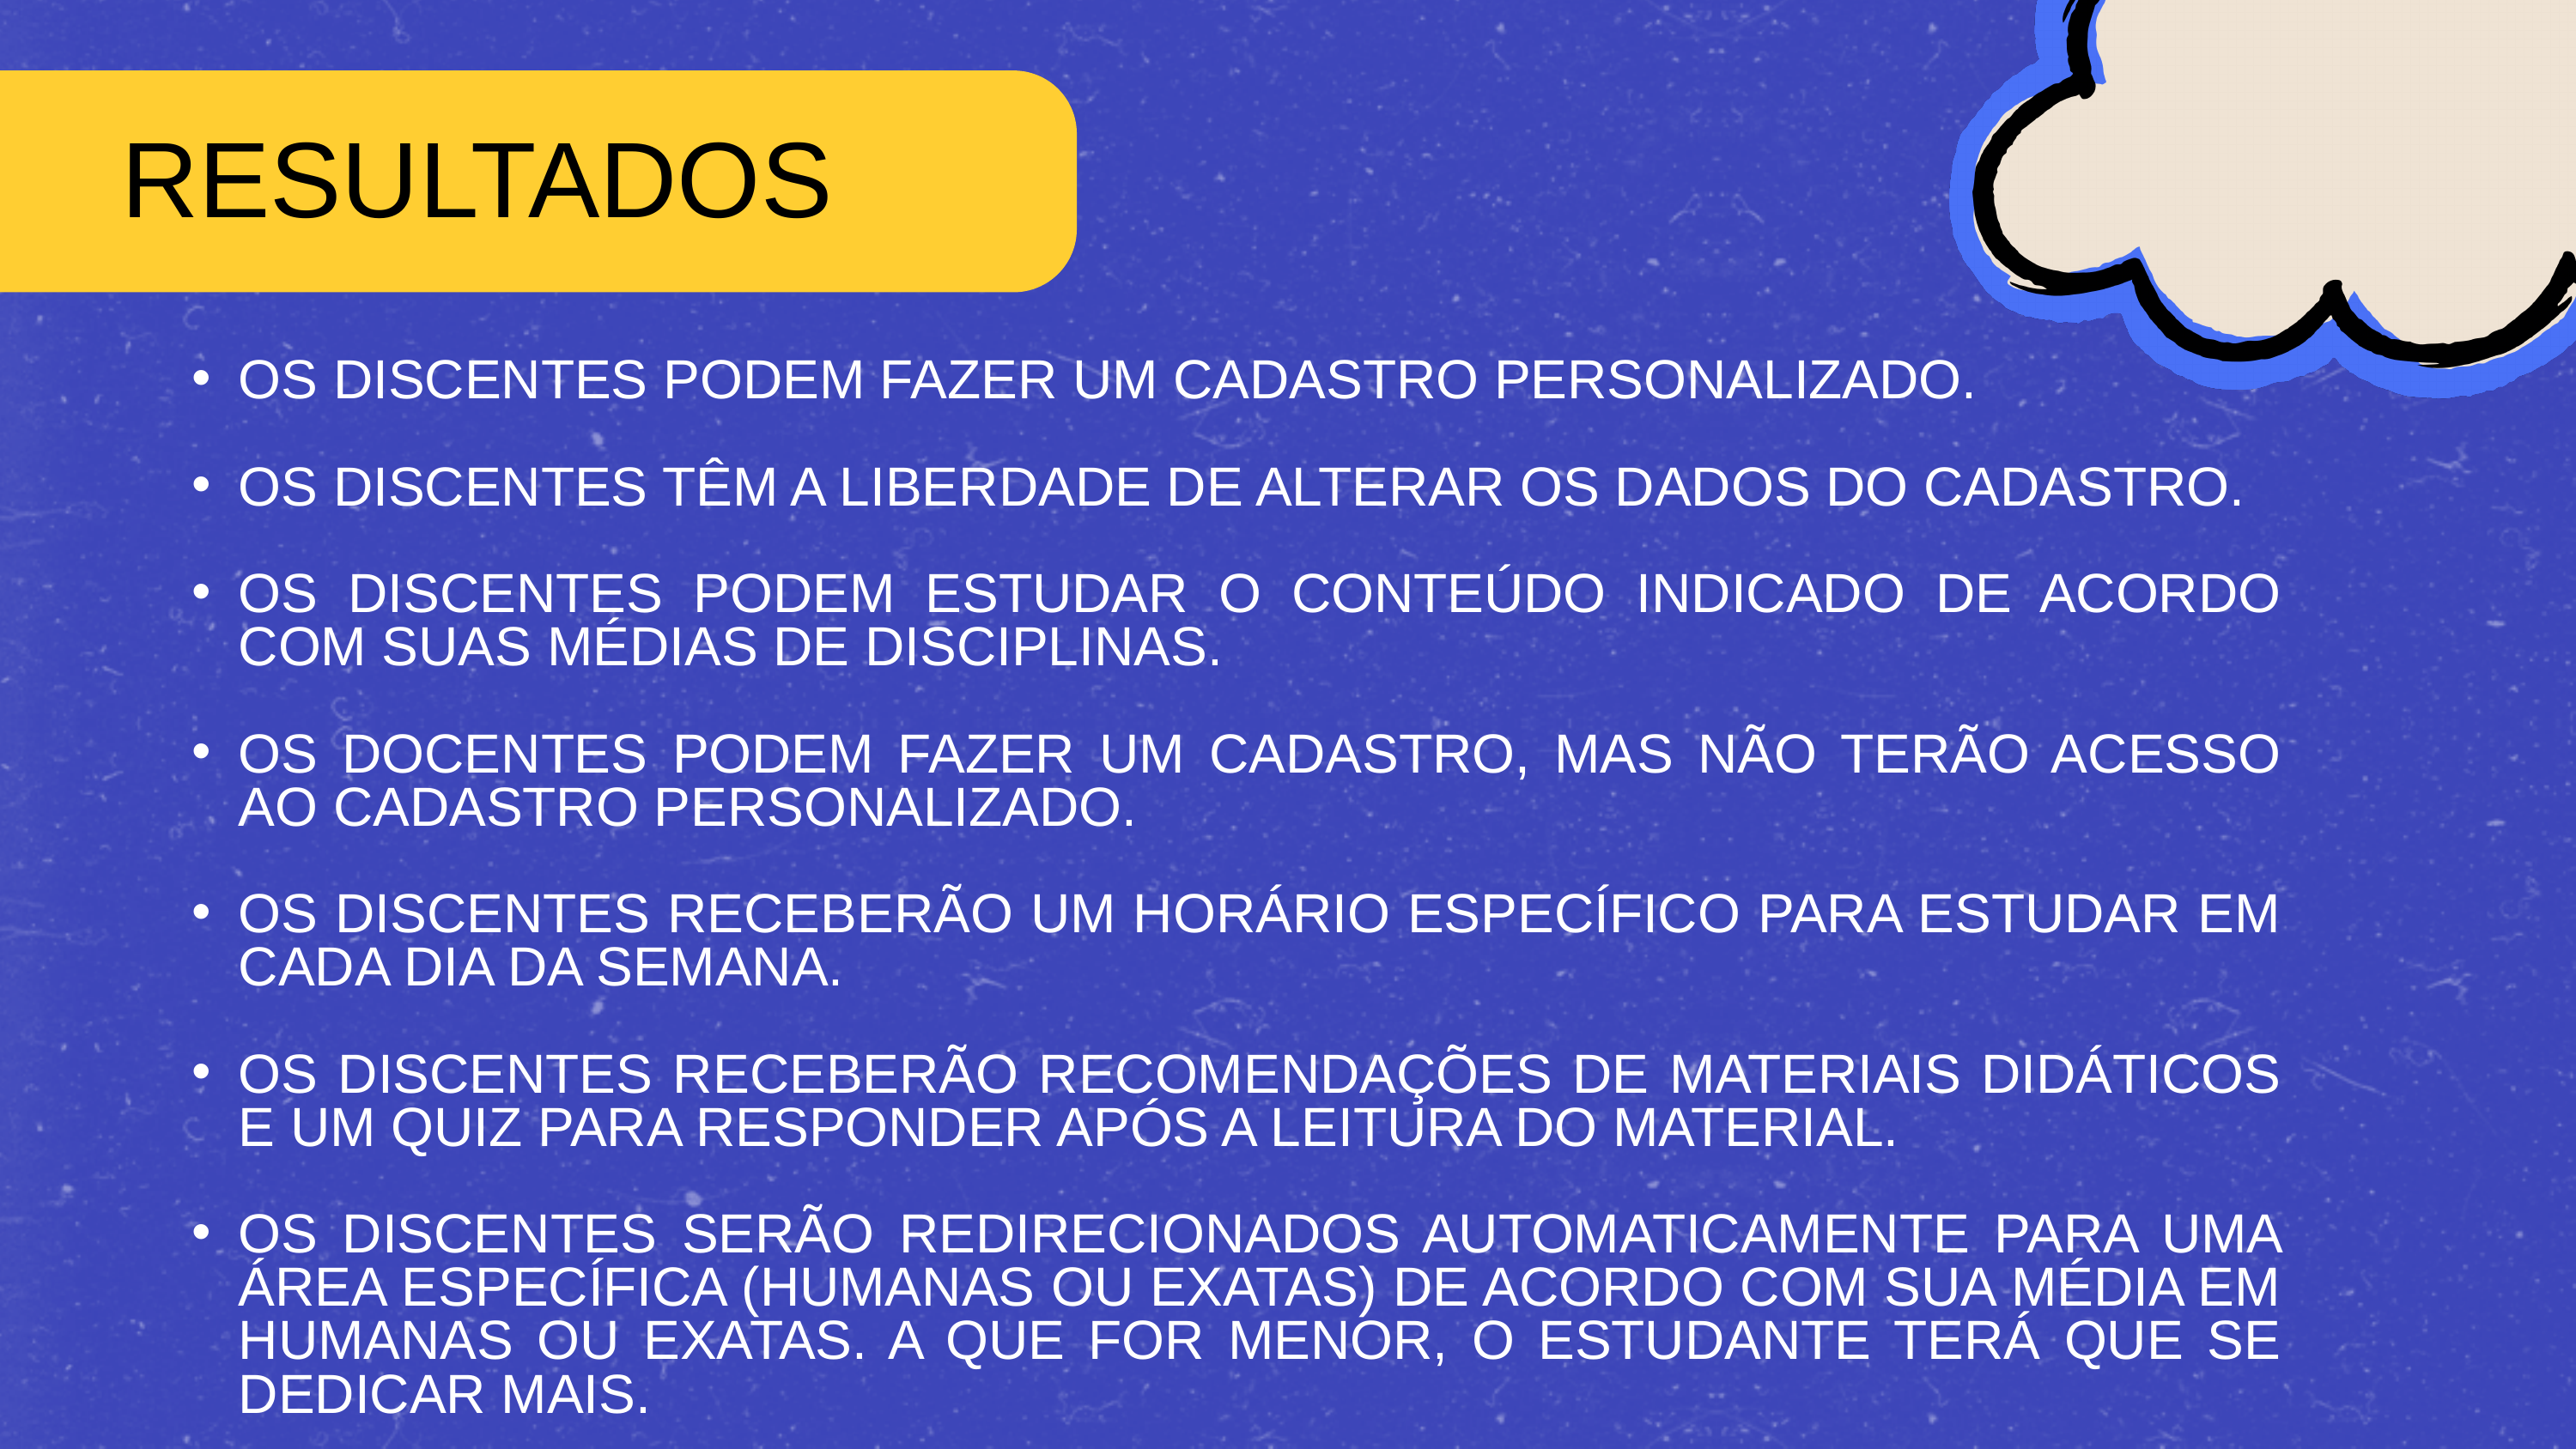

RESULTADOS
OS DISCENTES PODEM FAZER UM CADASTRO PERSONALIZADO.

OS DISCENTES TÊM A LIBERDADE DE ALTERAR OS DADOS DO CADASTRO.

OS DISCENTES PODEM ESTUDAR O CONTEÚDO INDICADO DE ACORDO COM SUAS MÉDIAS DE DISCIPLINAS.

OS DOCENTES PODEM FAZER UM CADASTRO, MAS NÃO TERÃO ACESSO AO CADASTRO PERSONALIZADO.

OS DISCENTES RECEBERÃO UM HORÁRIO ESPECÍFICO PARA ESTUDAR EM CADA DIA DA SEMANA.

OS DISCENTES RECEBERÃO RECOMENDAÇÕES DE MATERIAIS DIDÁTICOS E UM QUIZ PARA RESPONDER APÓS A LEITURA DO MATERIAL.

OS DISCENTES SERÃO REDIRECIONADOS AUTOMATICAMENTE PARA UMA ÁREA ESPECÍFICA (HUMANAS OU EXATAS) DE ACORDO COM SUA MÉDIA EM HUMANAS OU EXATAS. A QUE FOR MENOR, O ESTUDANTE TERÁ QUE SE DEDICAR MAIS.